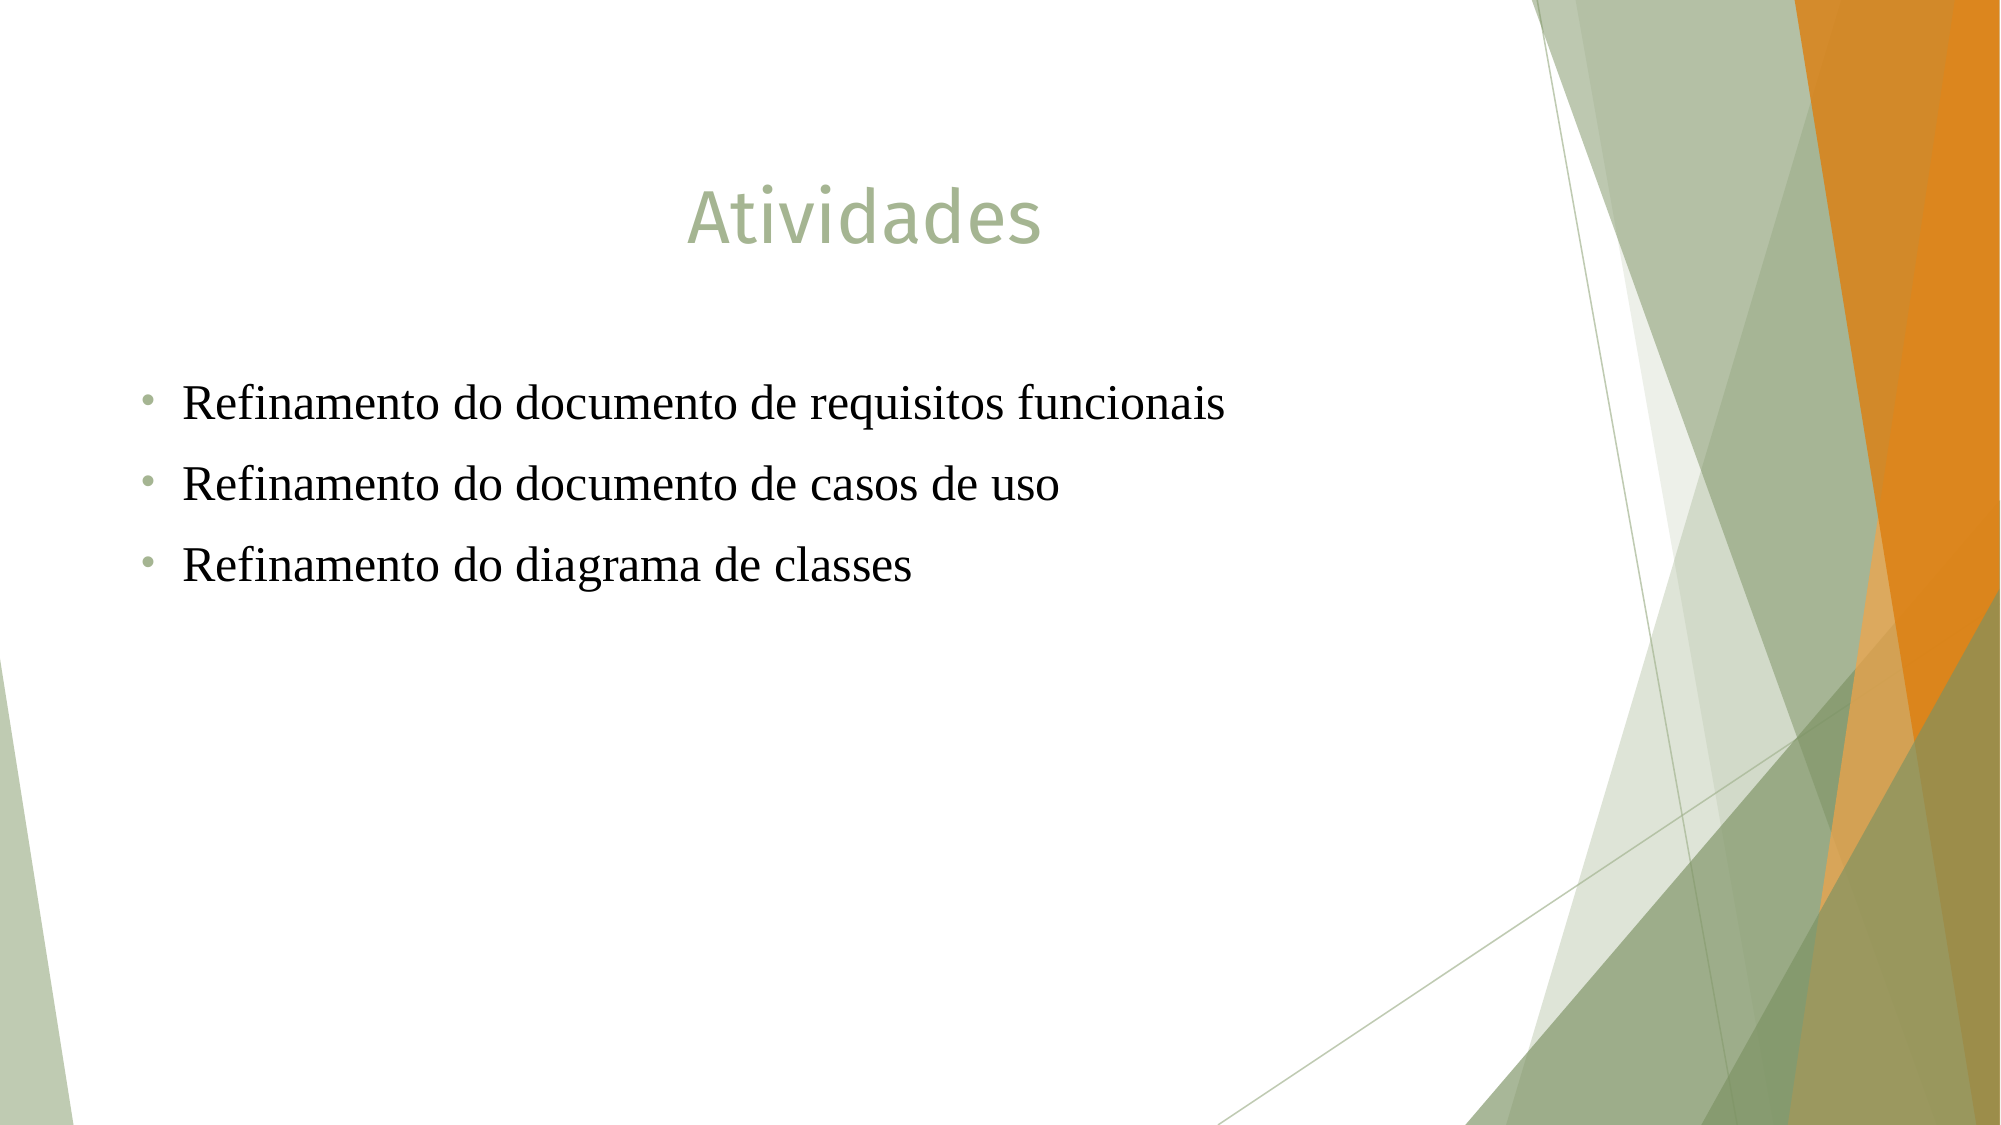

# Atividades
Refinamento do documento de requisitos funcionais
Refinamento do documento de casos de uso
Refinamento do diagrama de classes